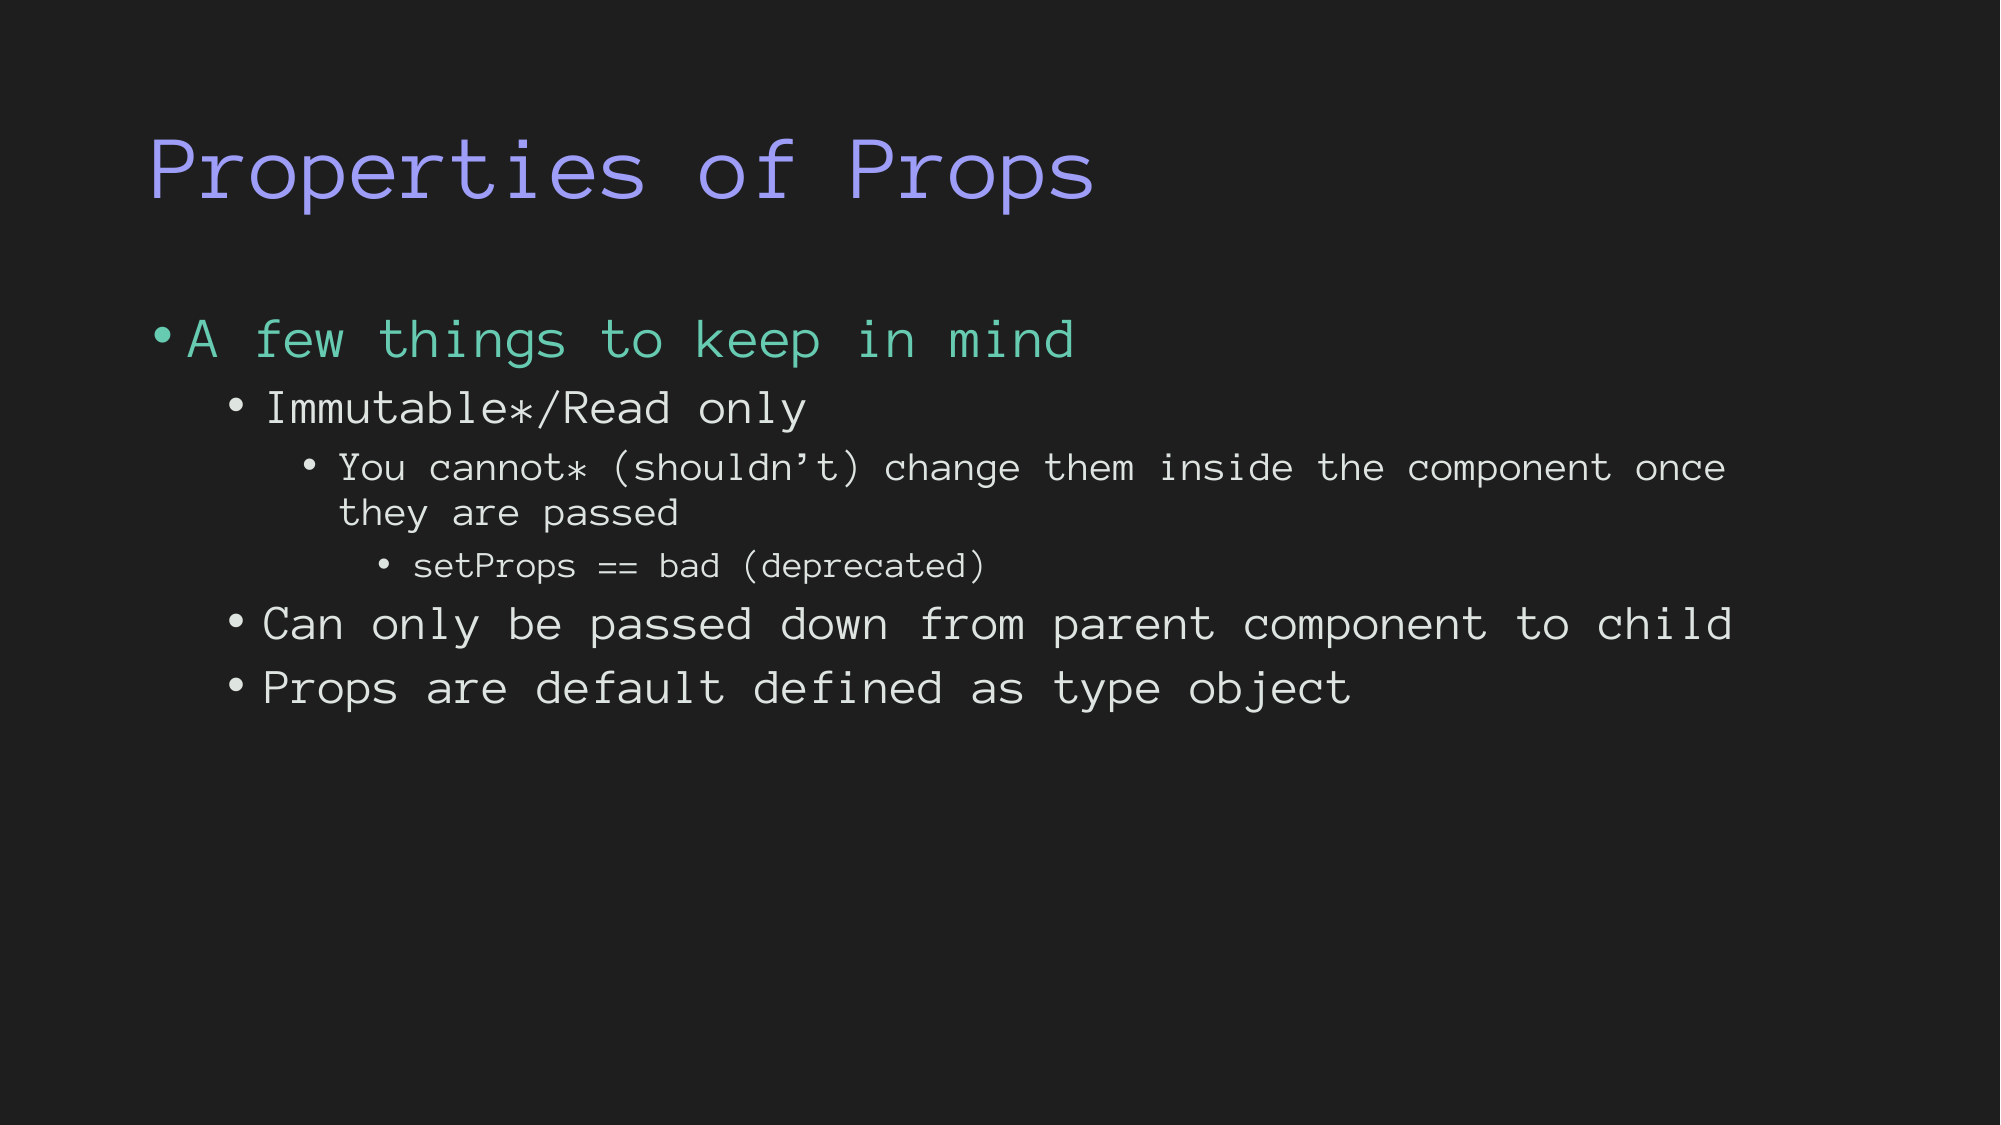

# Properties of Props
A few things to keep in mind
Immutable*/Read only
You cannot* (shouldn’t) change them inside the component once they are passed
setProps == bad (deprecated)
Can only be passed down from parent component to child
Props are default defined as type object